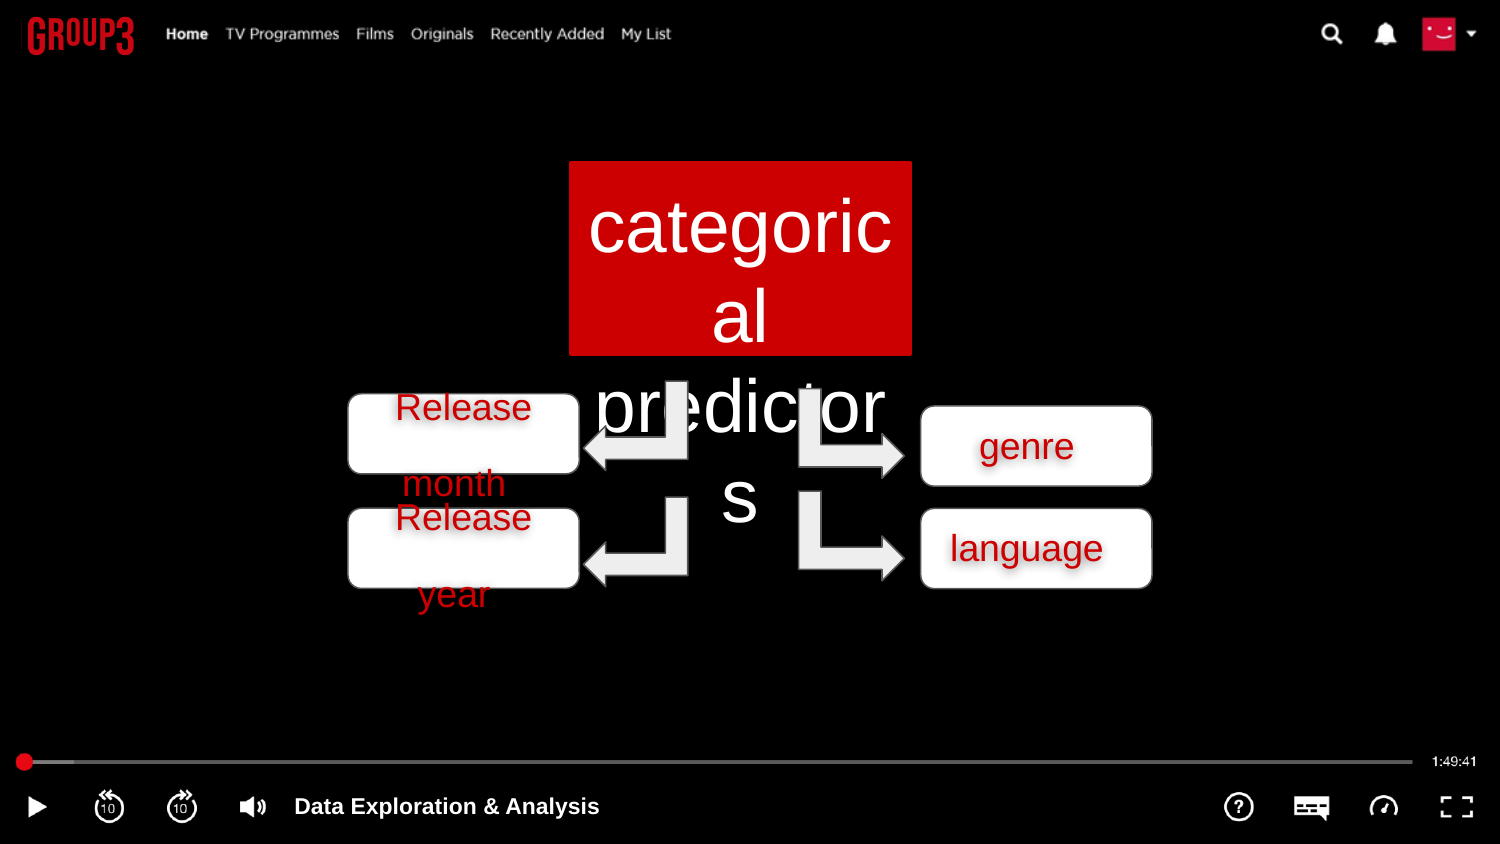

categorical
predictors
Release month

genre

language
Release year

Data Exploration & Analysis